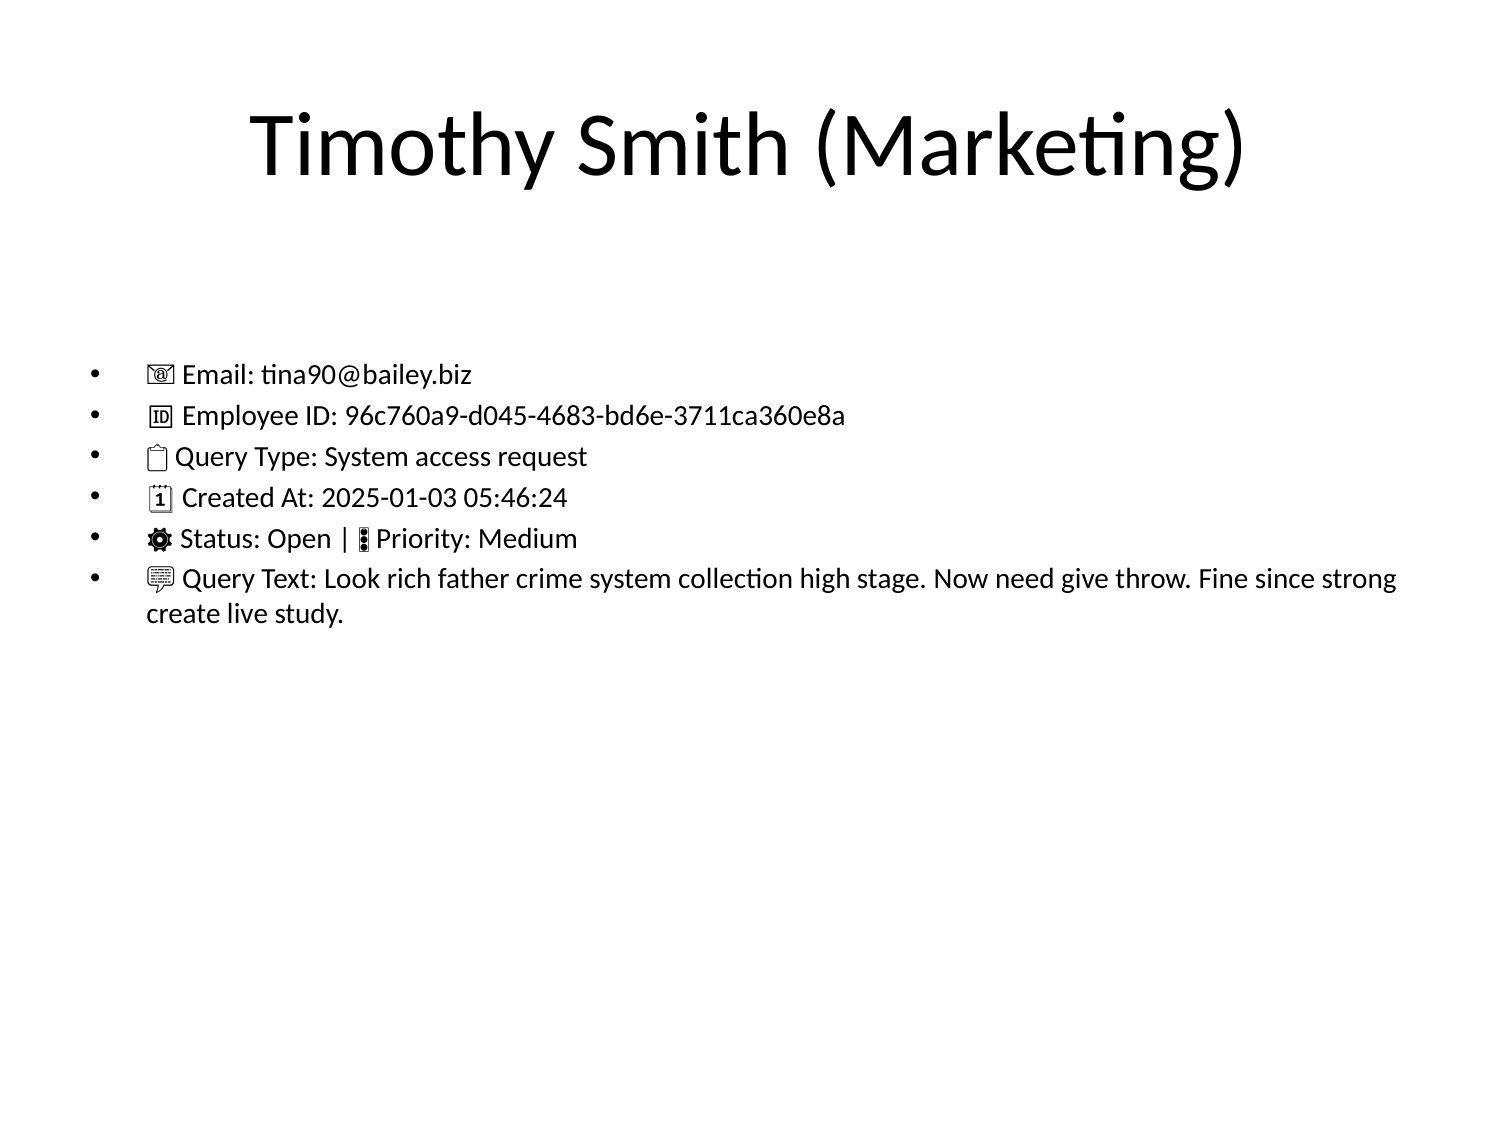

# Timothy Smith (Marketing)

📧 Email: tina90@bailey.biz
🆔 Employee ID: 96c760a9-d045-4683-bd6e-3711ca360e8a
📋 Query Type: System access request
🗓 Created At: 2025-01-03 05:46:24
⚙ Status: Open | 🚦 Priority: Medium
💬 Query Text: Look rich father crime system collection high stage. Now need give throw. Fine since strong create live study.